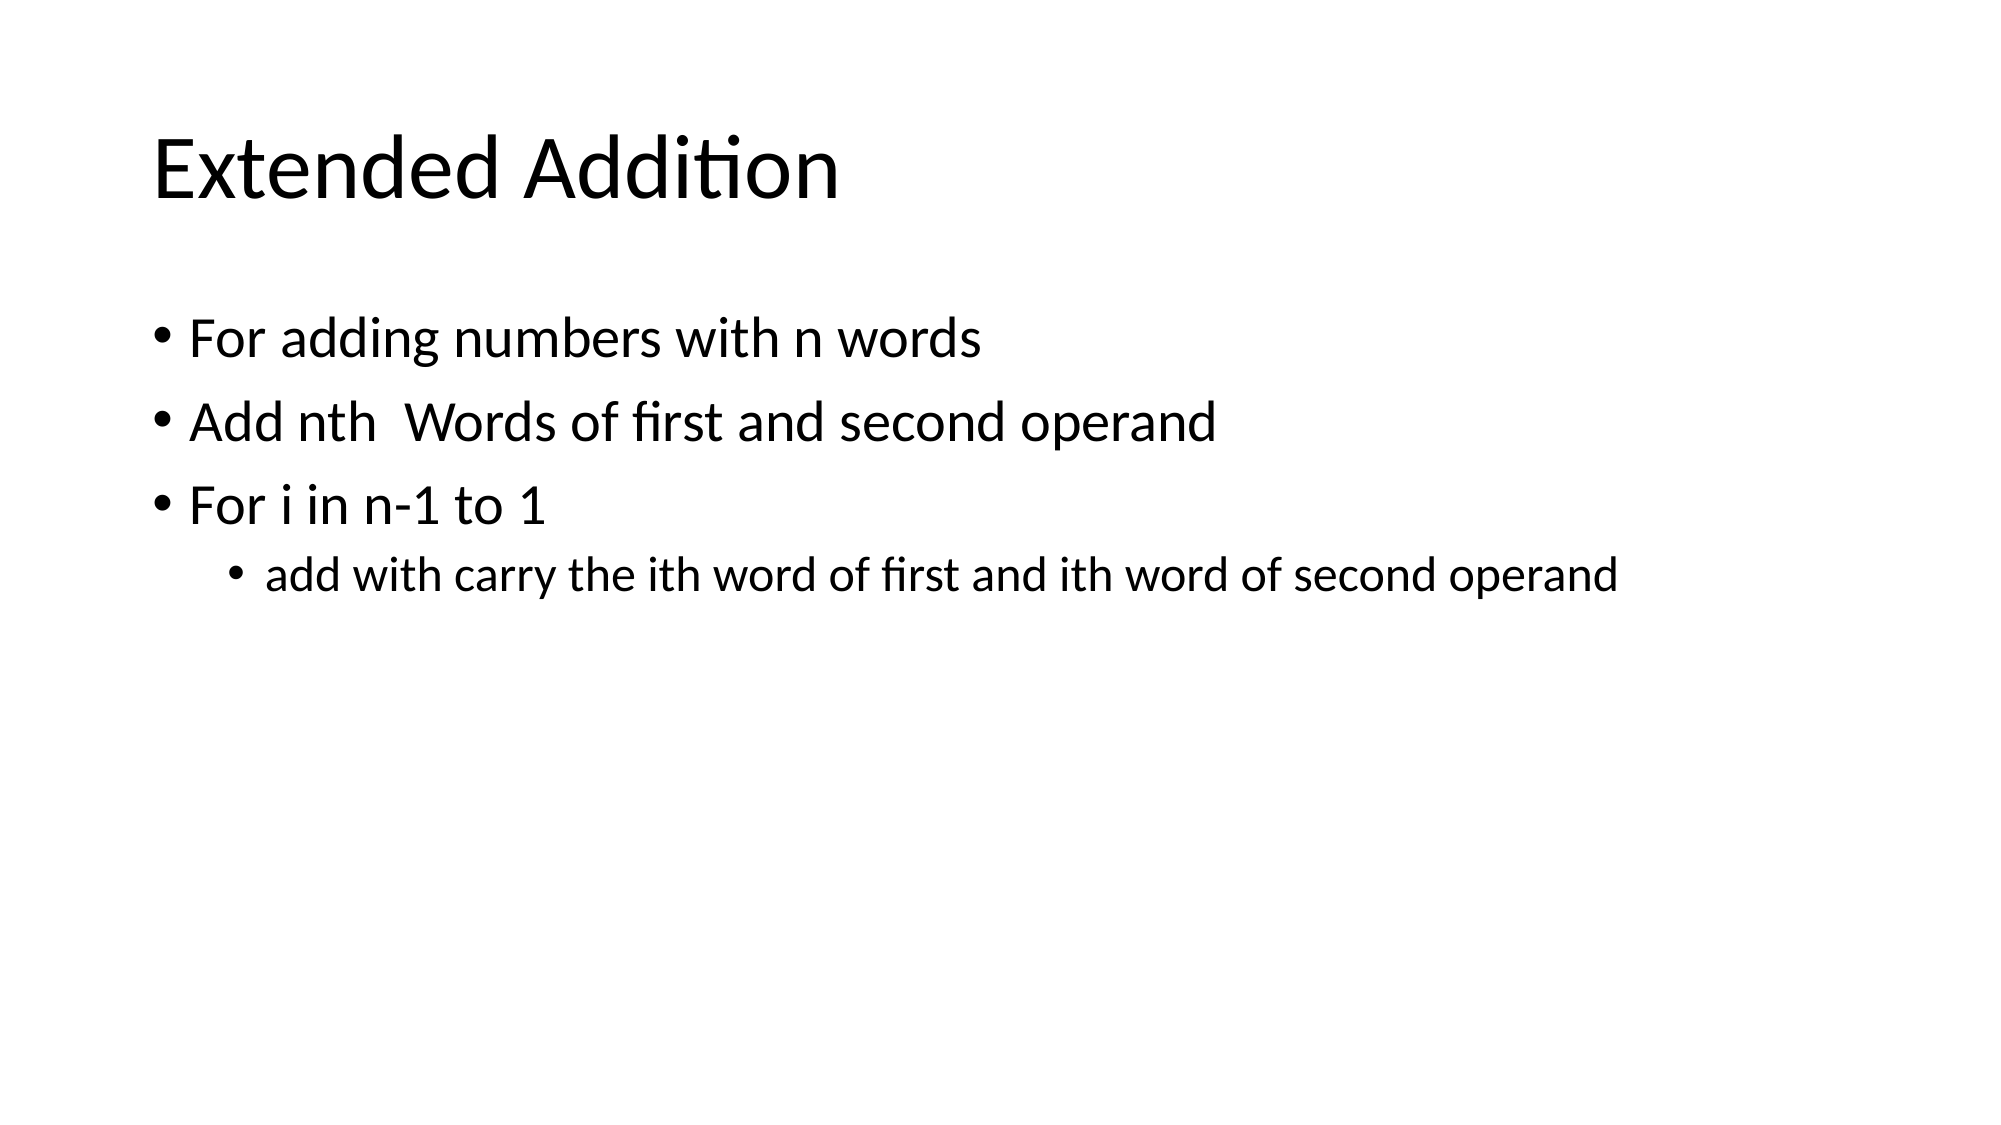

# Extended Addition
For adding numbers with n words
Add nth  Words of first and second operand
For i in n-1 to 1
add with carry the ith word of first and ith word of second operand